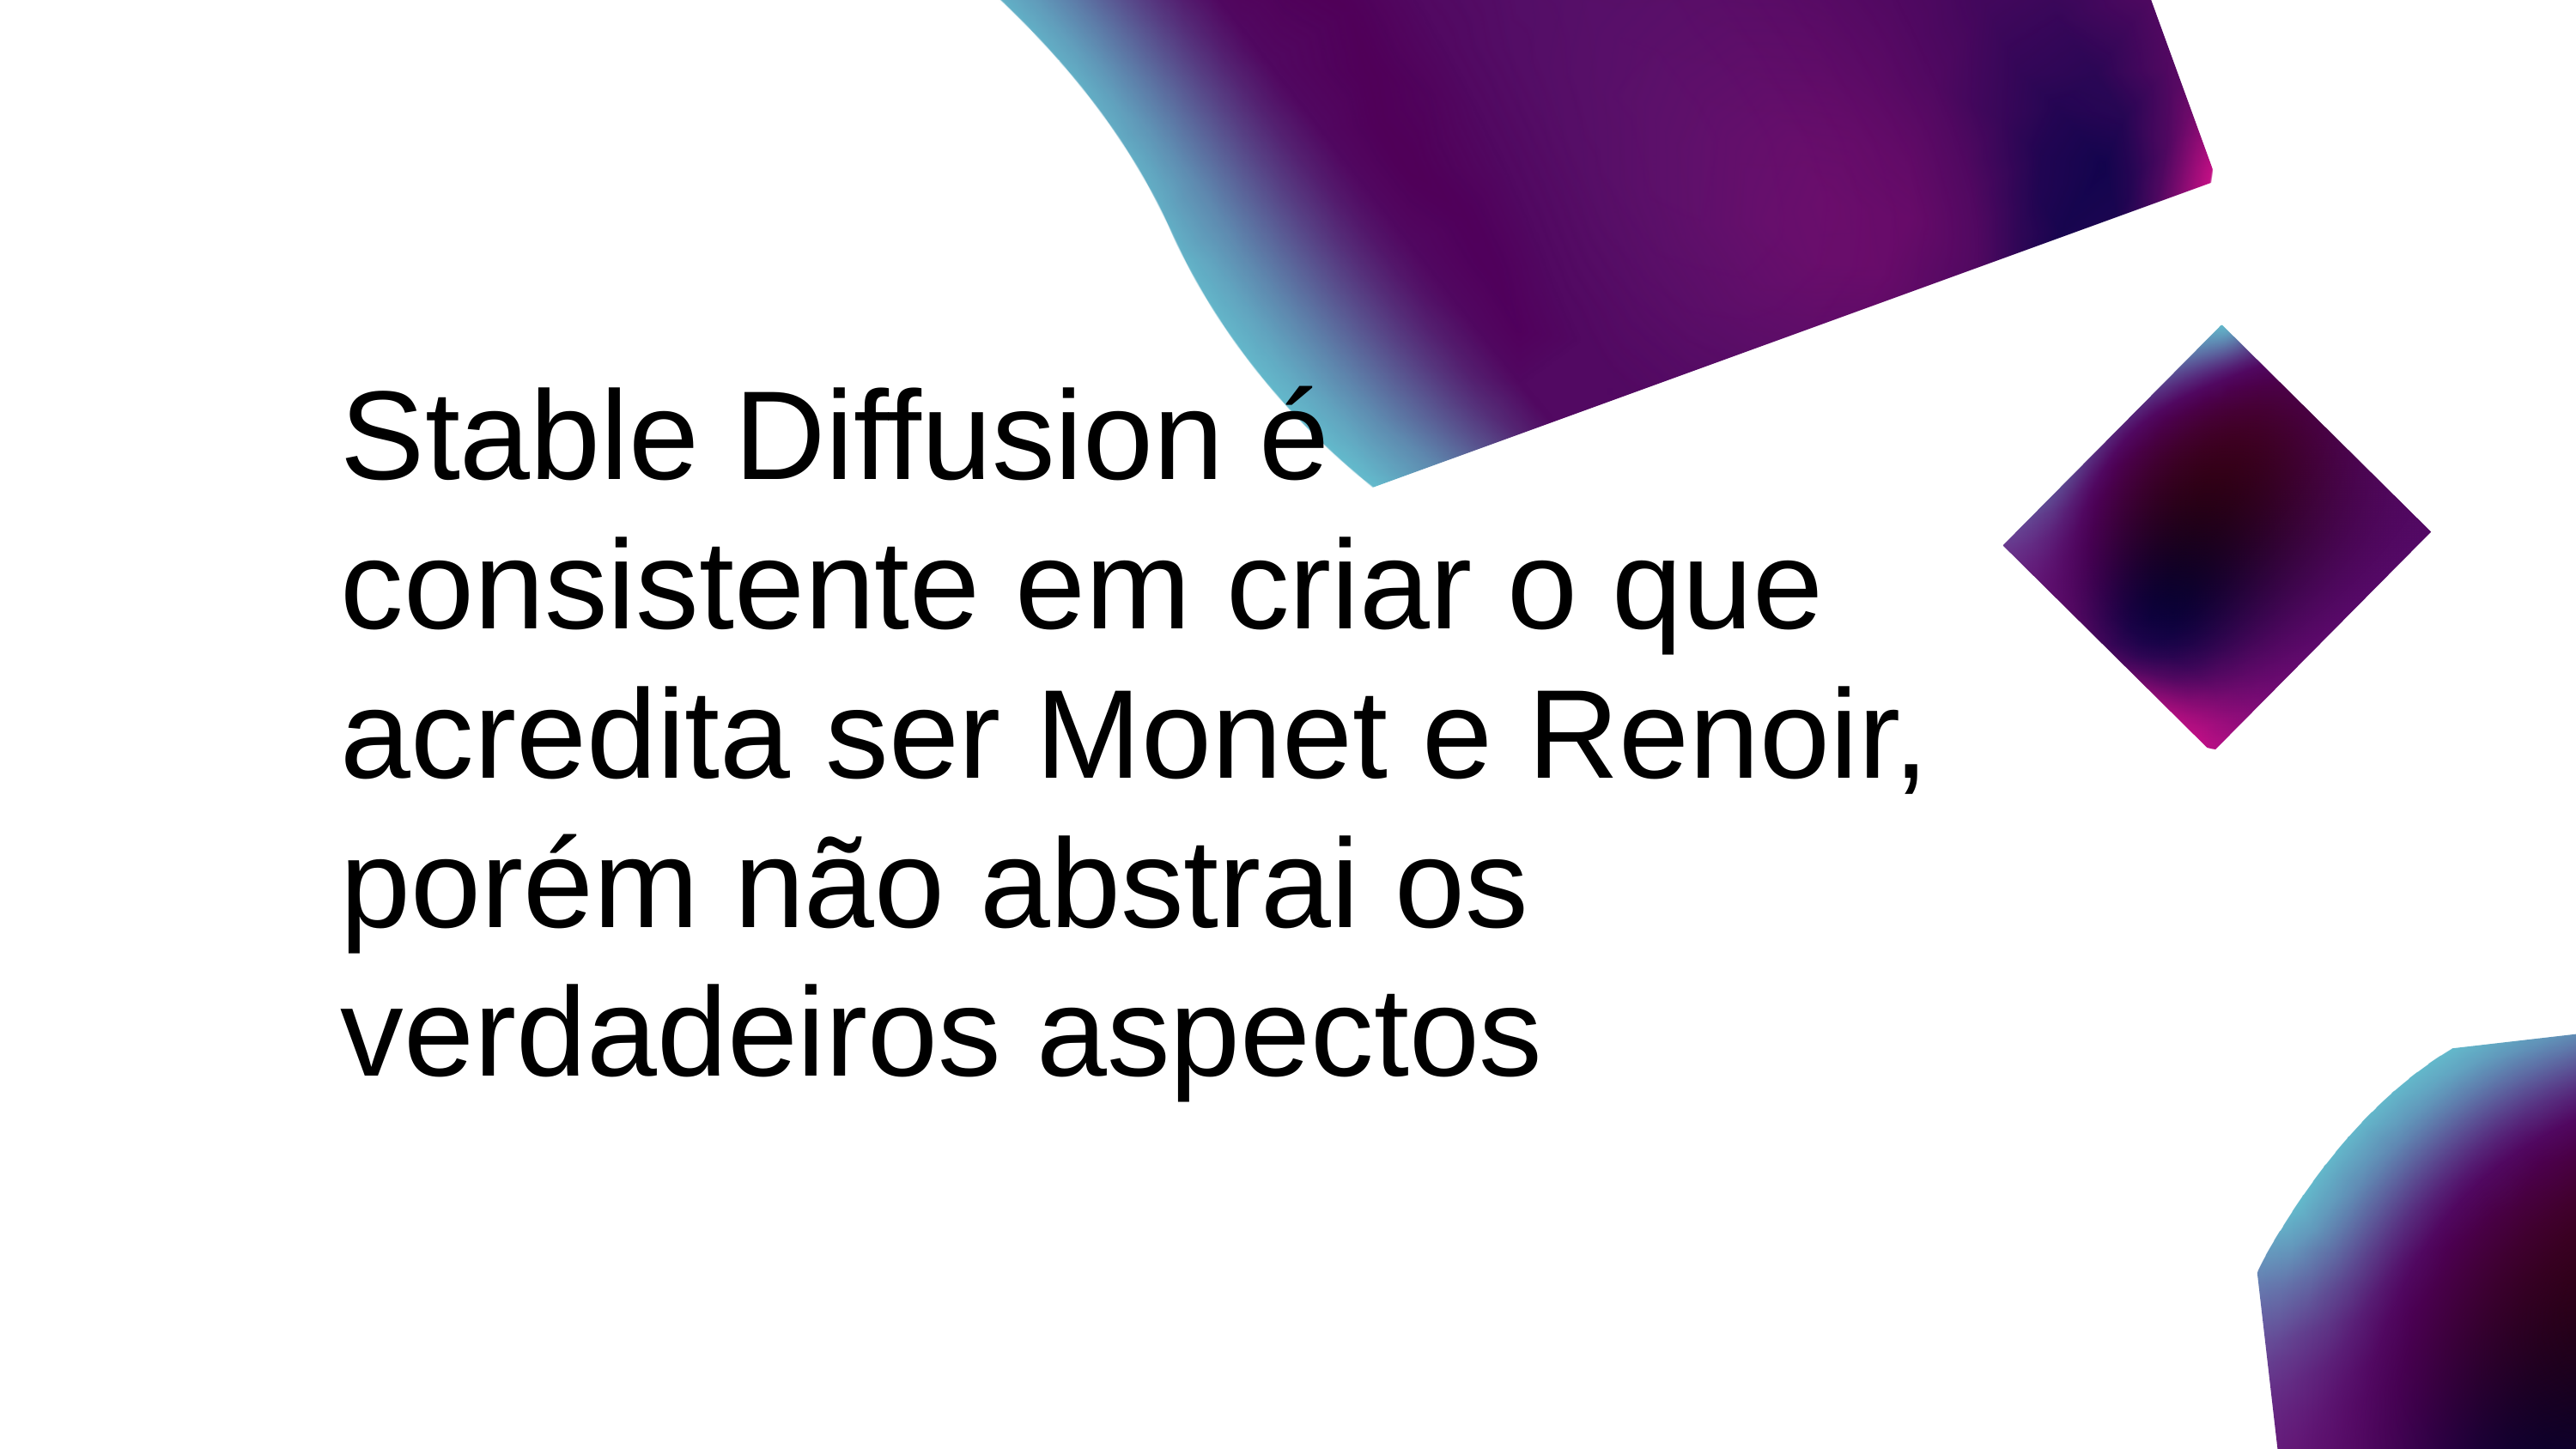

Stable Diffusion é consistente em criar o que acredita ser Monet e Renoir, porém não abstrai os verdadeiros aspectos